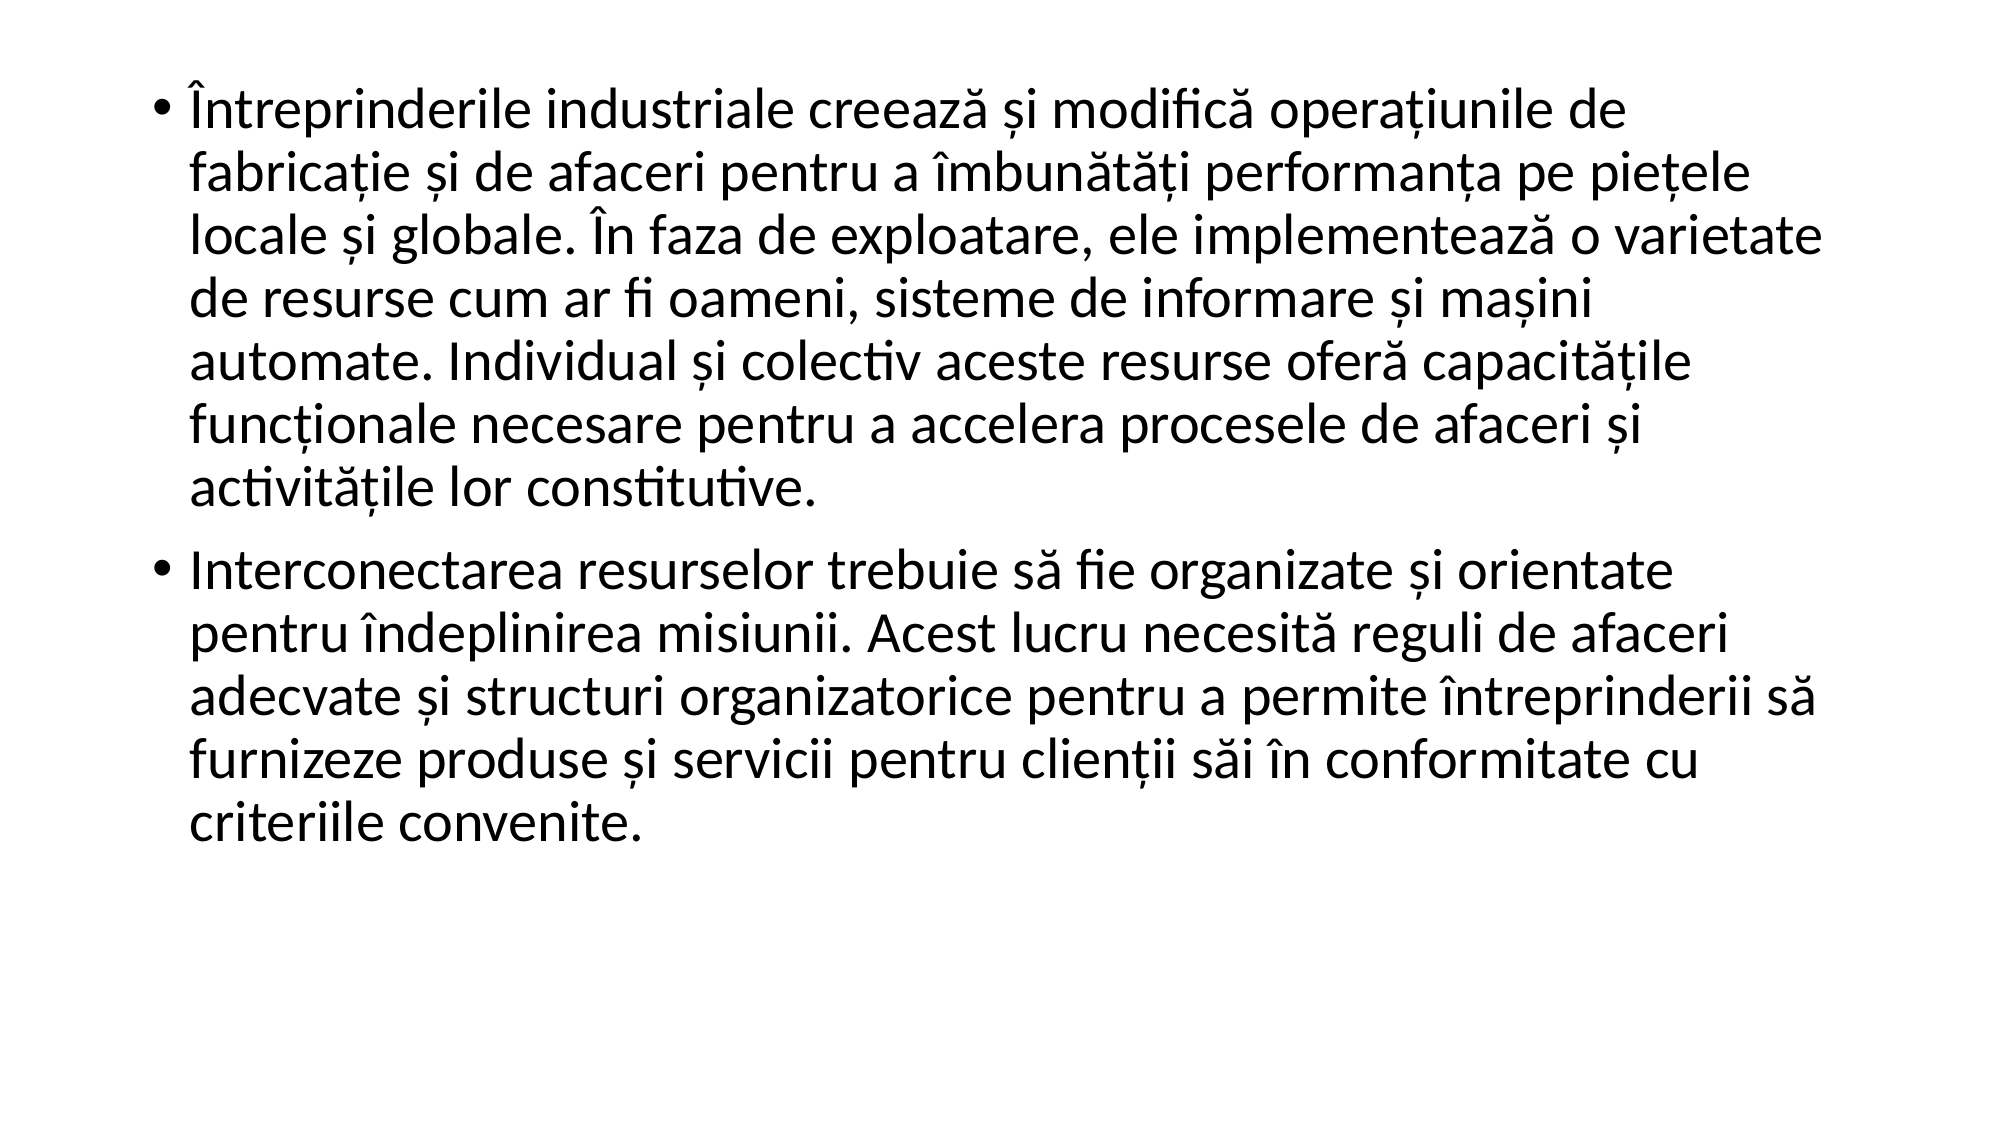

Întreprinderile industriale creează şi modifică operaţiunile de fabricaţie şi de afaceri pentru a îmbunătăţi performanţa pe pieţele locale şi globale. În faza de exploatare, ele implementează o varietate de resurse cum ar fi oameni, sisteme de informare şi maşini automate. Individual şi colectiv aceste resurse oferă capacităţile funcţionale necesare pentru a accelera procesele de afaceri şi activităţile lor constitutive.
Interconectarea resurselor trebuie să fie organizate şi orientate pentru îndeplinirea misiunii. Acest lucru necesită reguli de afaceri adecvate şi structuri organizatorice pentru a permite întreprinderii să furnizeze produse şi servicii pentru clienţii săi în conformitate cu criteriile convenite.